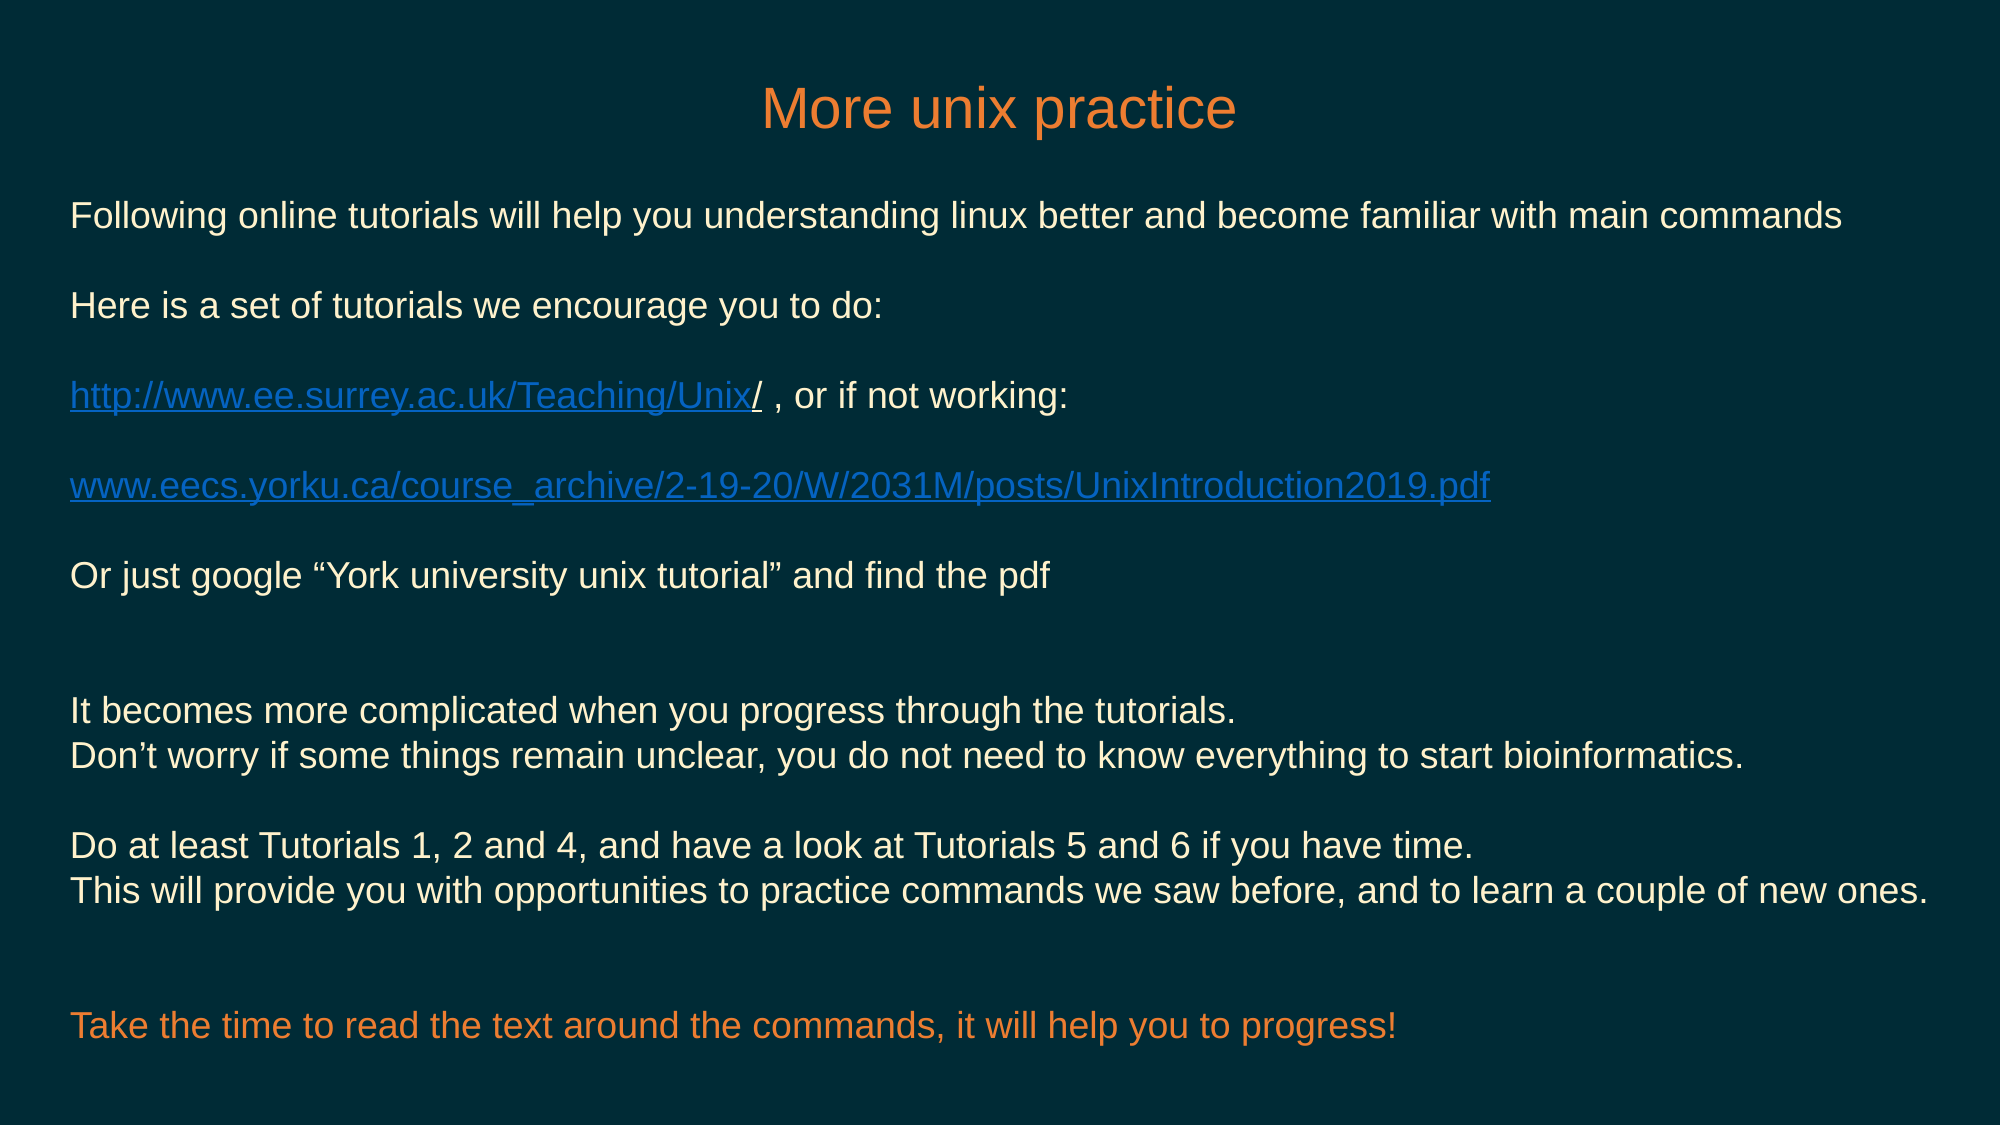

More unix practice
Following online tutorials will help you understanding linux better and become familiar with main commands

Here is a set of tutorials we encourage you to do:

http://www.ee.surrey.ac.uk/Teaching/Unix/ , or if not working:

www.eecs.yorku.ca/course_archive/2-19-20/W/2031M/posts/UnixIntroduction2019.pdf

Or just google “York university unix tutorial” and find the pdf

It becomes more complicated when you progress through the tutorials.
Don’t worry if some things remain unclear, you do not need to know everything to start bioinformatics.

Do at least Tutorials 1, 2 and 4, and have a look at Tutorials 5 and 6 if you have time.
This will provide you with opportunities to practice commands we saw before, and to learn a couple of new ones.

Take the time to read the text around the commands, it will help you to progress!